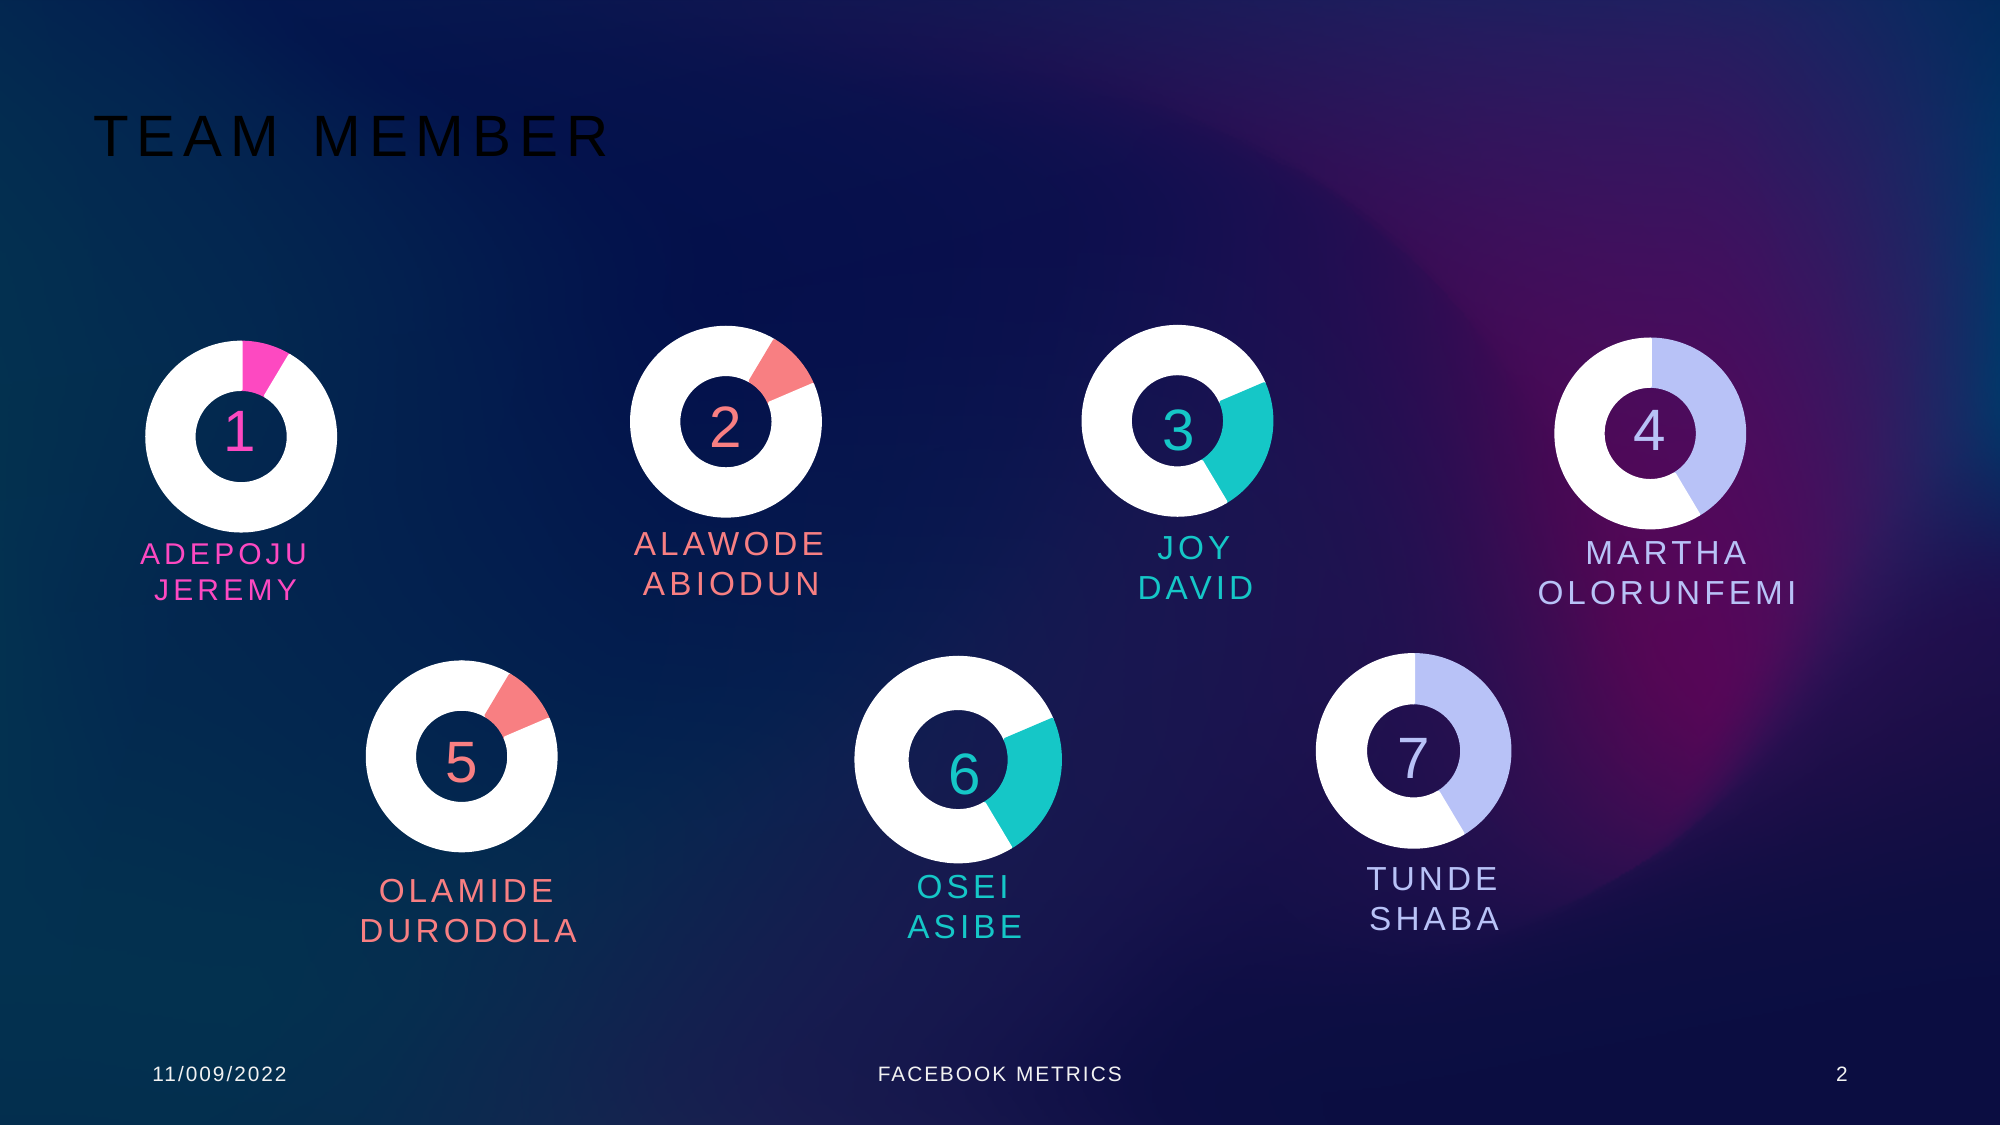

# Team MEMBER

### Chart

| Category |  |
|---|---|

### Chart

| Category |  |
|---|---|

### Chart

| Category |  |
|---|---|

### Chart

| Category |  |
|---|---|
4
3
2
1
Alawode Abiodun
Joy David
Martha Olorunfemi
Adepoju Jeremy

### Chart

| Category |  |
|---|---|

### Chart

| Category |  |
|---|---|

### Chart

| Category |  |
|---|---|
7
5
6
Tunde Shaba
Osei Asibe
Olamide Durodola
11/009/2022
Facebook Metrics
2